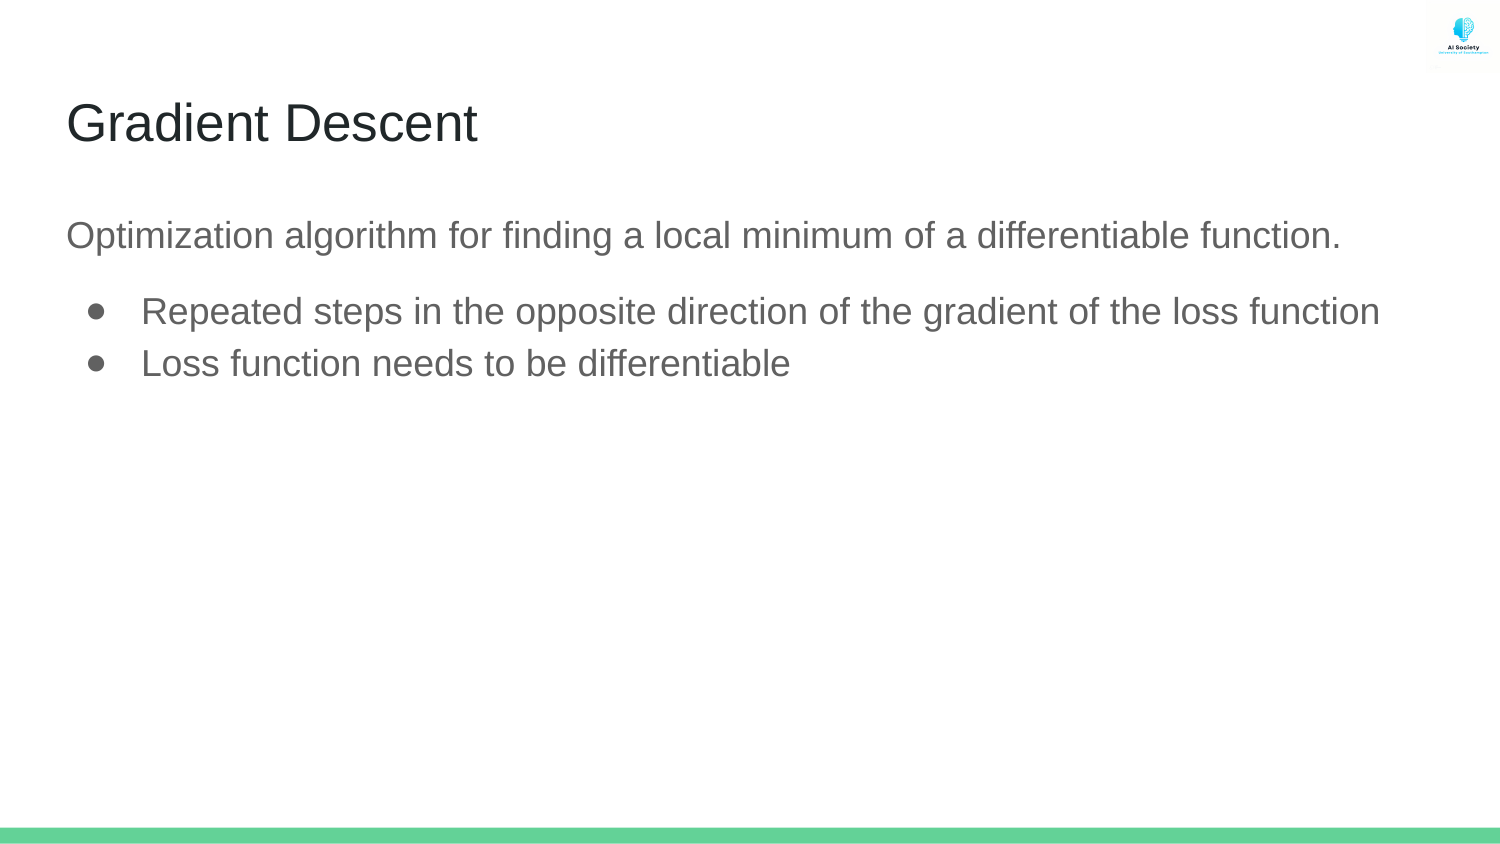

# Gradient Descent
Optimization algorithm for finding a local minimum of a differentiable function.
Repeated steps in the opposite direction of the gradient of the loss function
Loss function needs to be differentiable